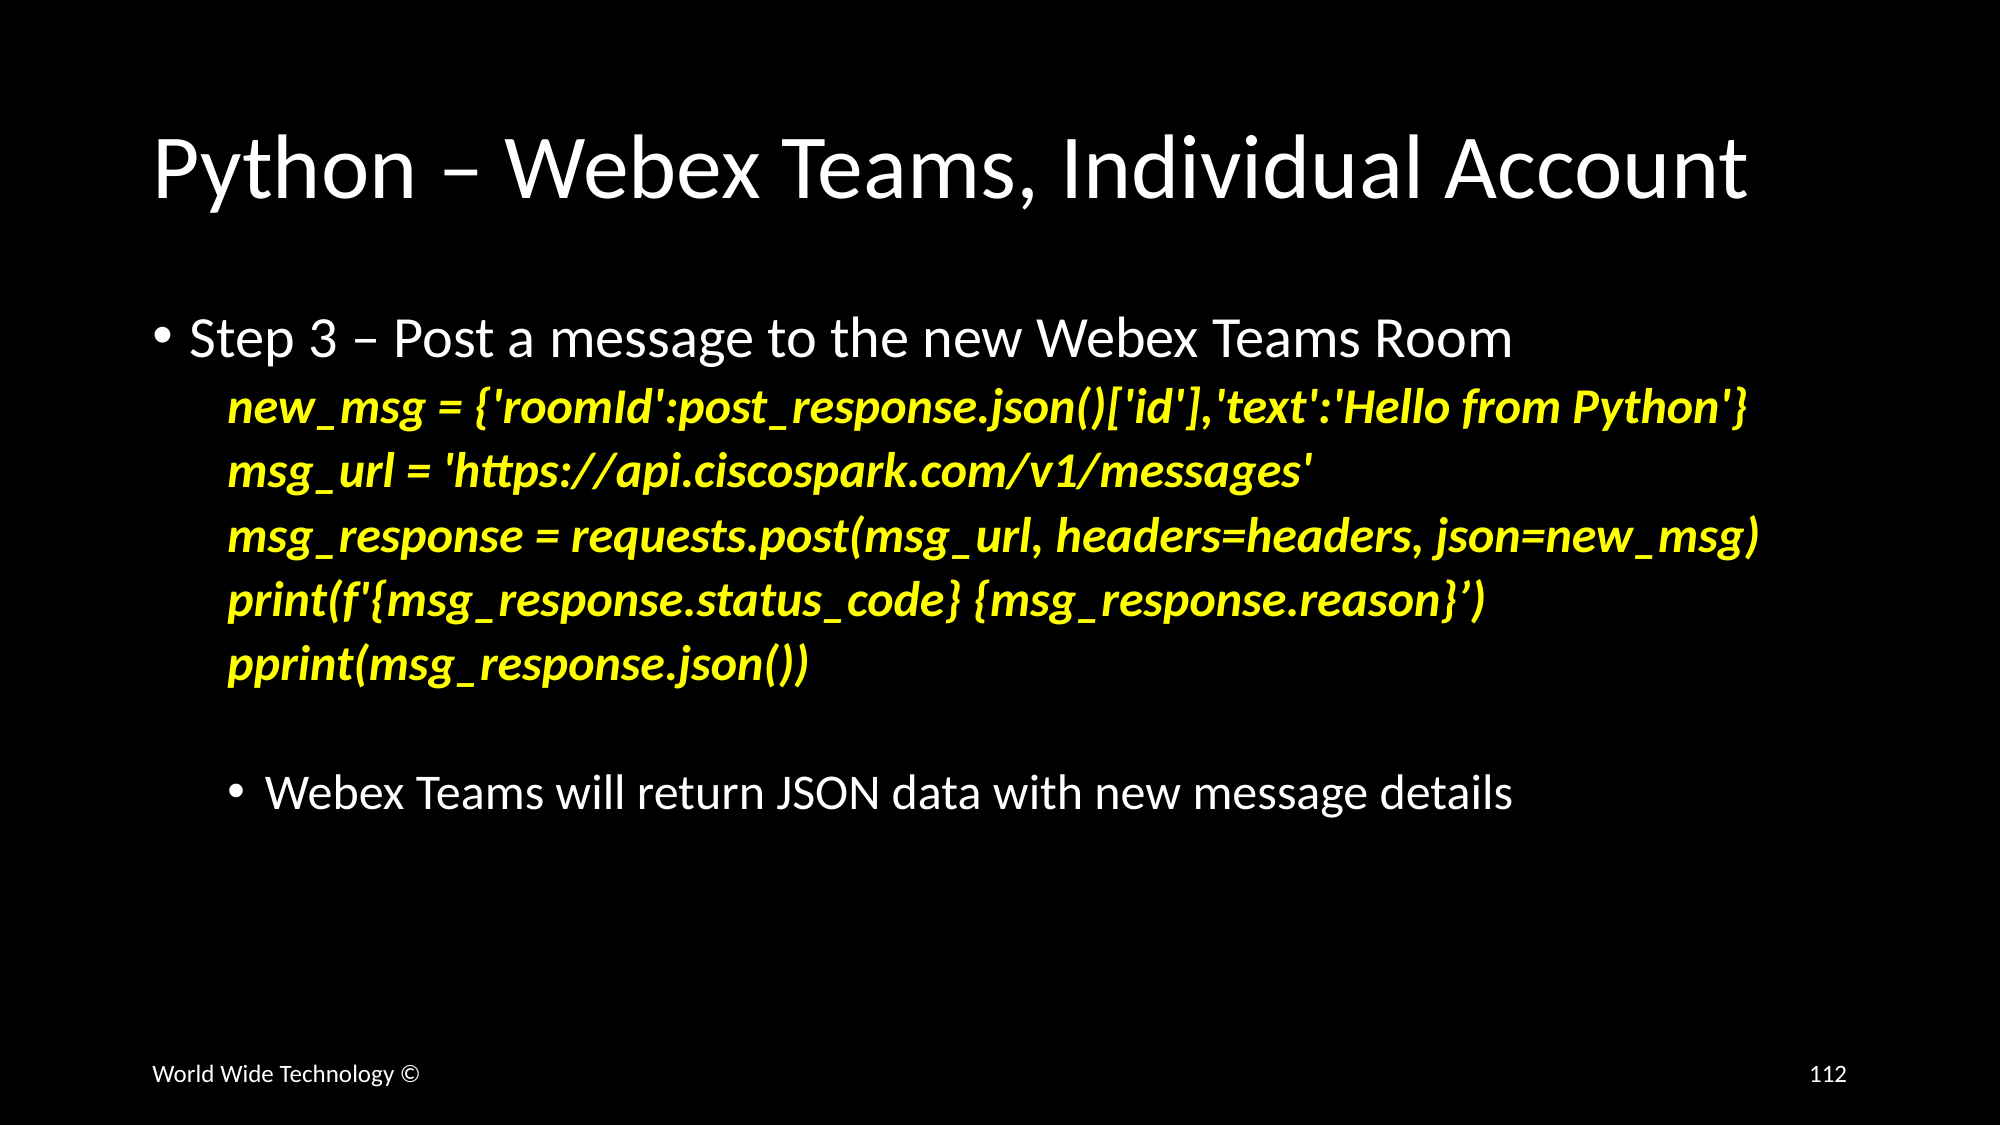

# Python – Webex Teams, Individual Account
Step 3 – Post a message to the new Webex Teams Room
new_msg = {'roomId':post_response.json()['id'],'text':'Hello from Python'}
msg_url = 'https://api.ciscospark.com/v1/messages'
msg_response = requests.post(msg_url, headers=headers, json=new_msg)
print(f'{msg_response.status_code} {msg_response.reason}’)
pprint(msg_response.json())

Webex Teams will return JSON data with new message details

World Wide Technology ©
112